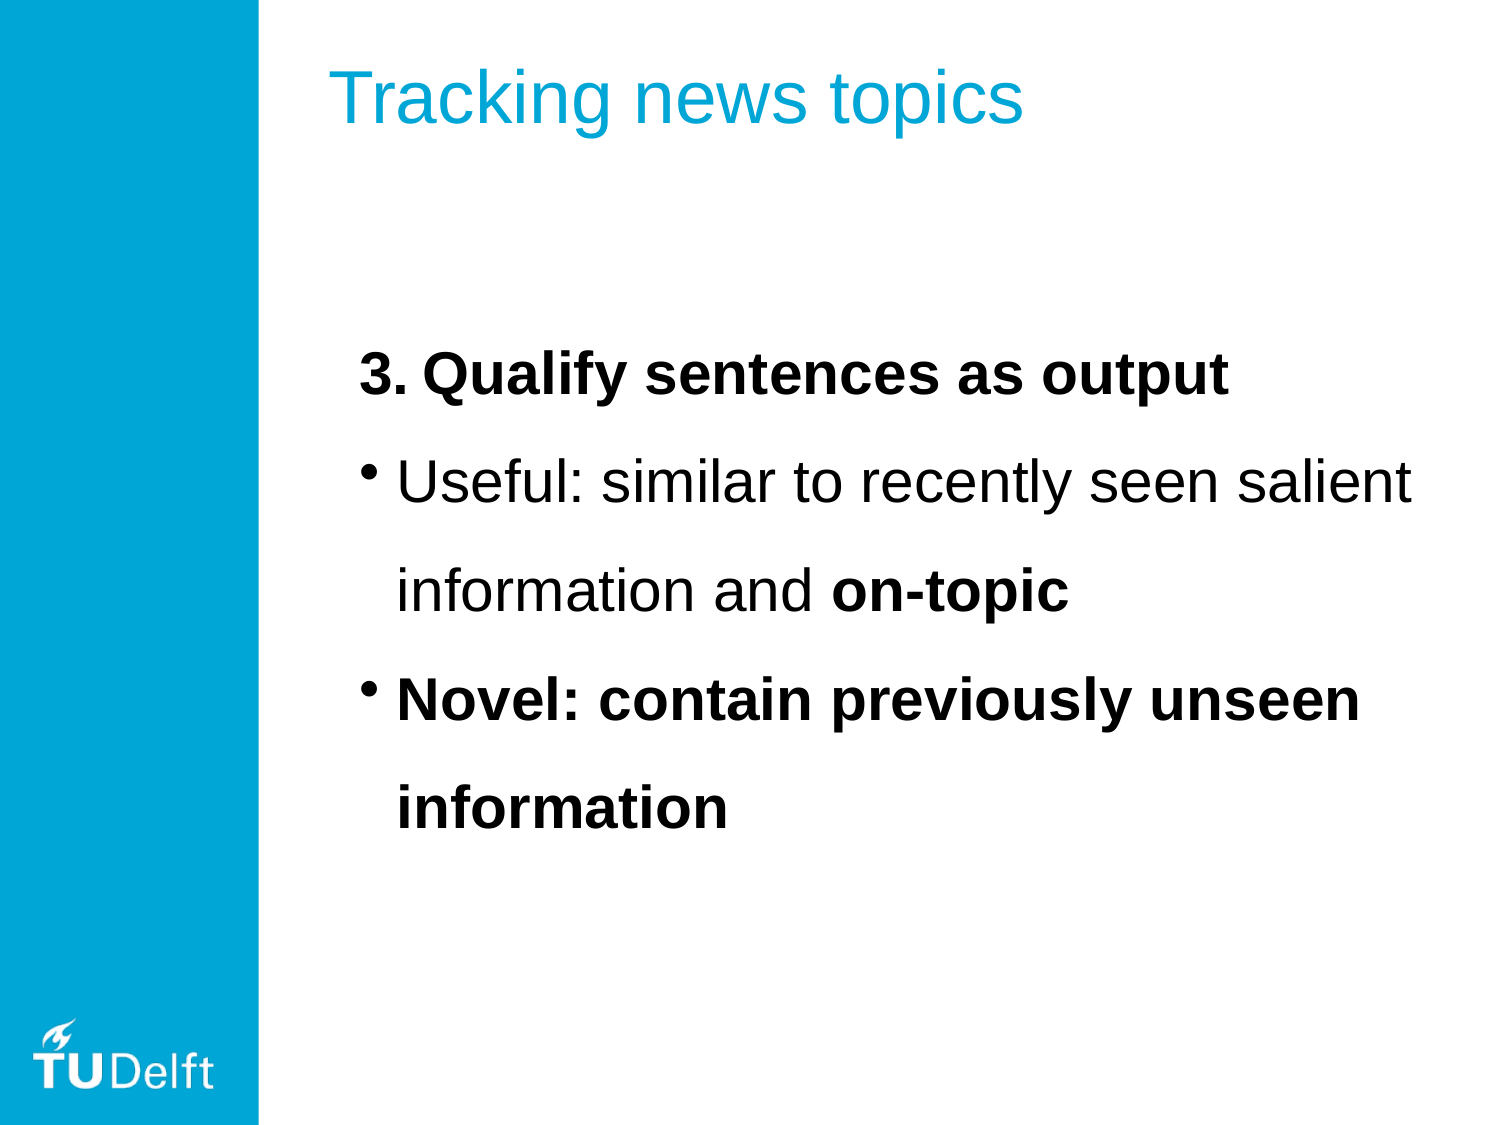

Tracking news topics
Qualify sentences as output
Useful: similar to recently seen salient information and on-topic
Novel: contain previously unseen information
23